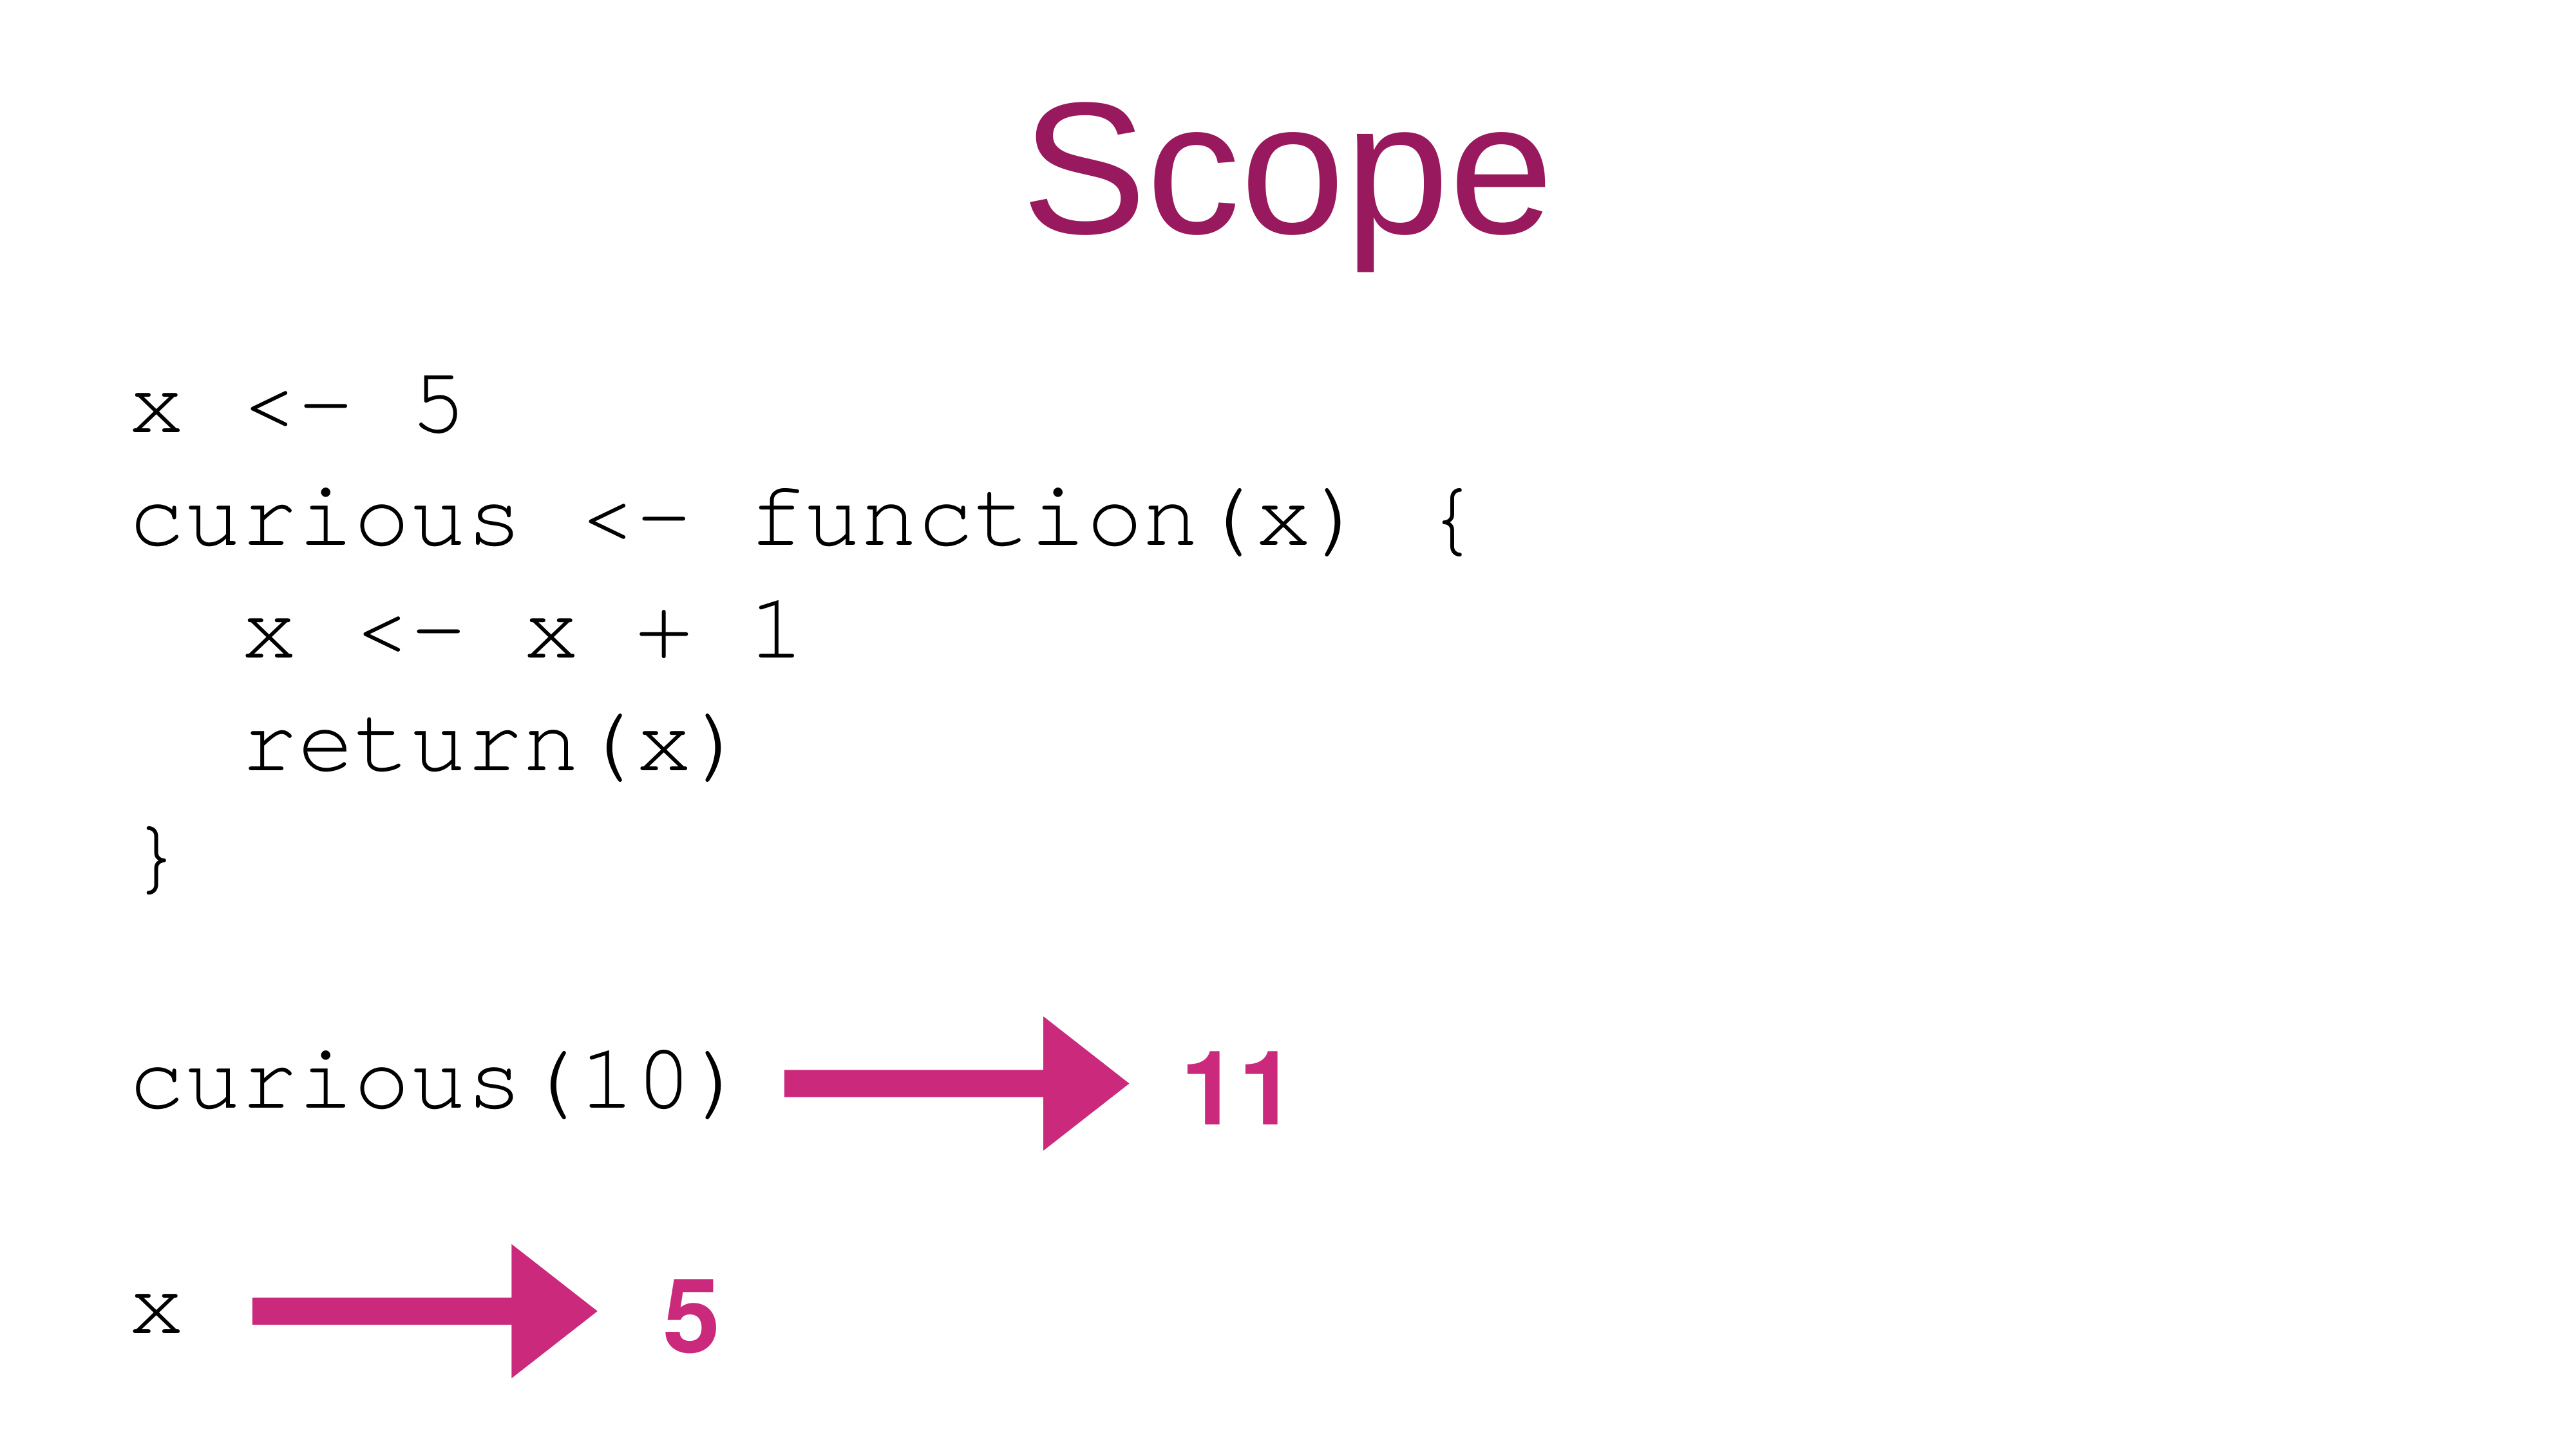

Scope
x <- 5
curious <- function(x) {
  x <- x + 1
  return(x)
}

curious(10)

x

11

5